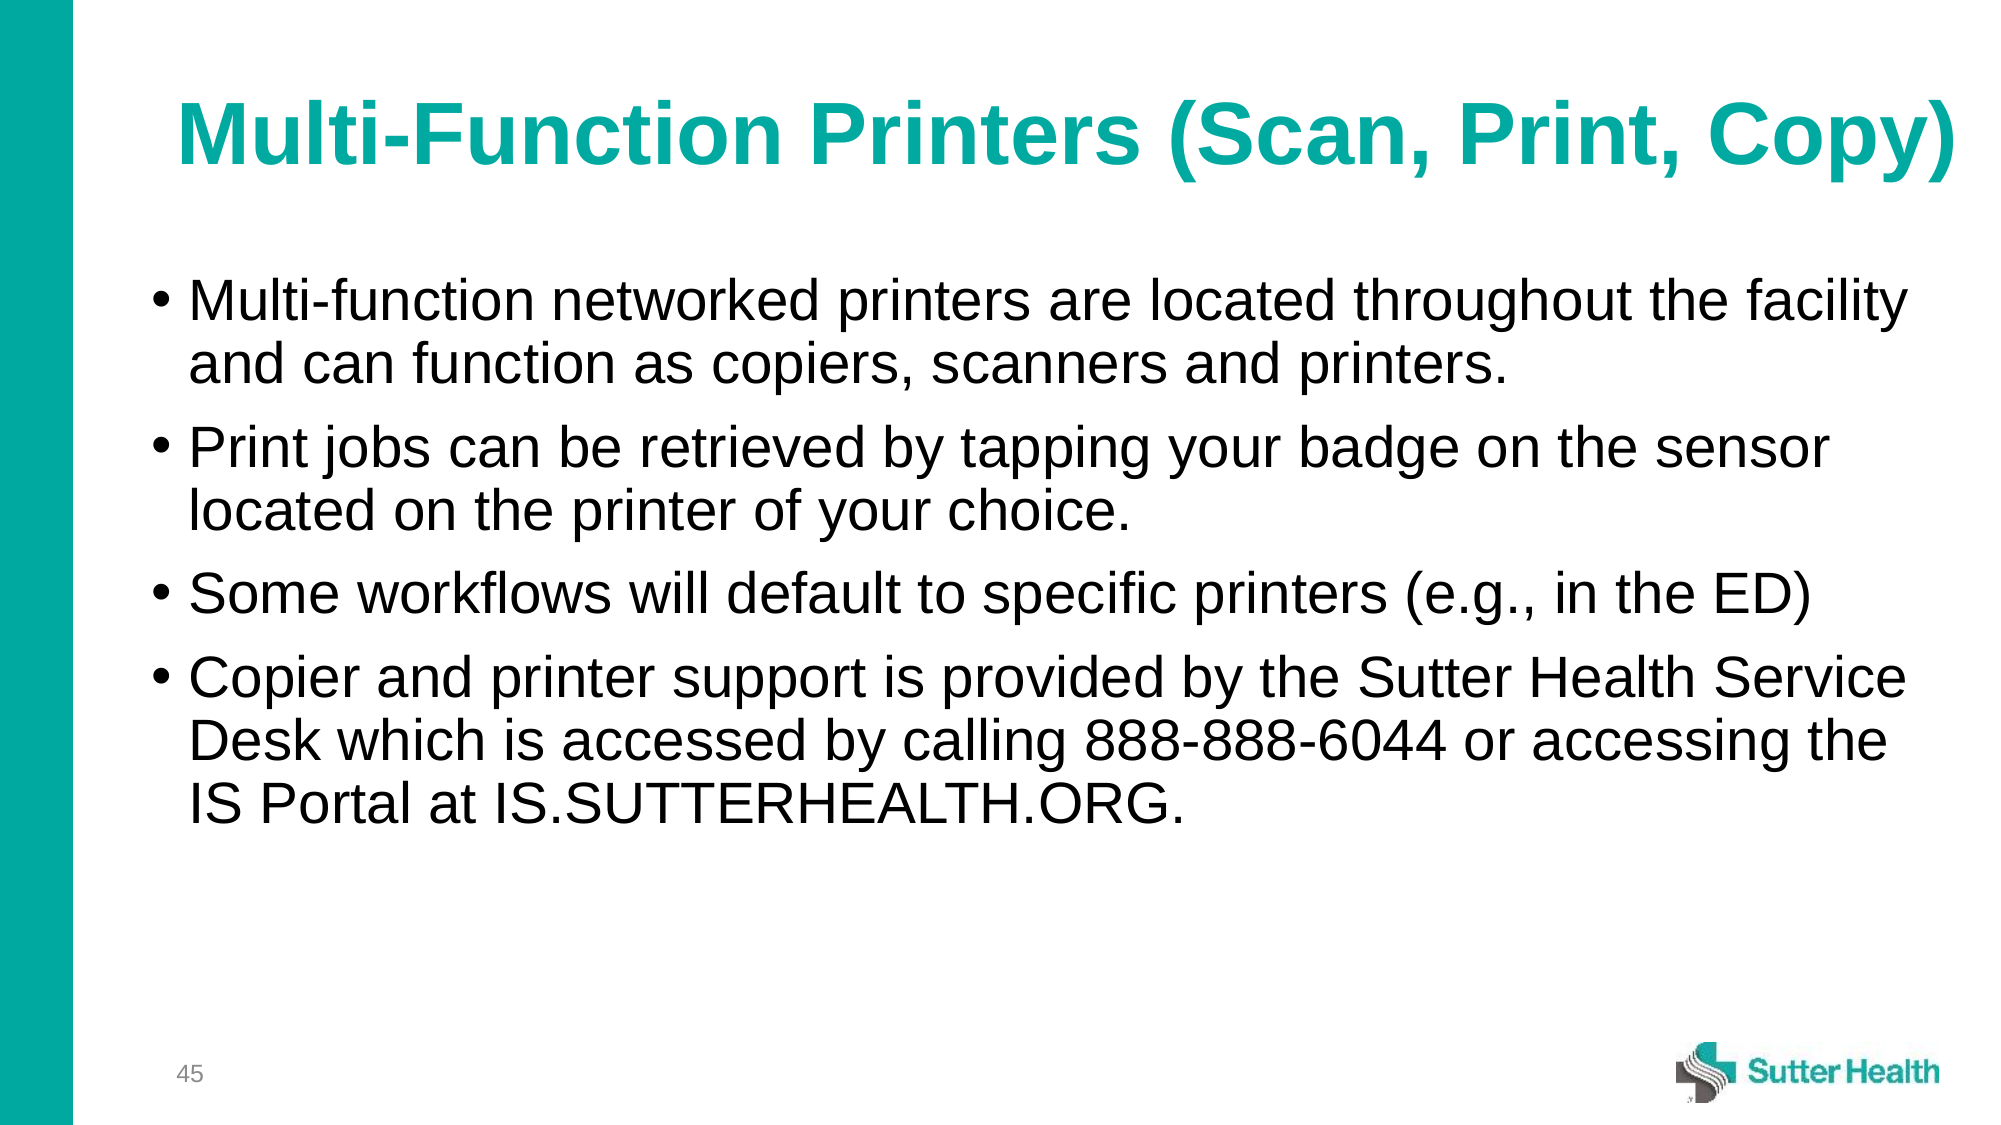

# Multi-Function Printers (Scan, Print, Copy)
Multi-function networked printers are located throughout the facility and can function as copiers, scanners and printers.
Print jobs can be retrieved by tapping your badge on the sensor located on the printer of your choice.
Some workflows will default to specific printers (e.g., in the ED)
Copier and printer support is provided by the Sutter Health Service Desk which is accessed by calling 888-888-6044 or accessing the IS Portal at IS.SUTTERHEALTH.ORG.
45